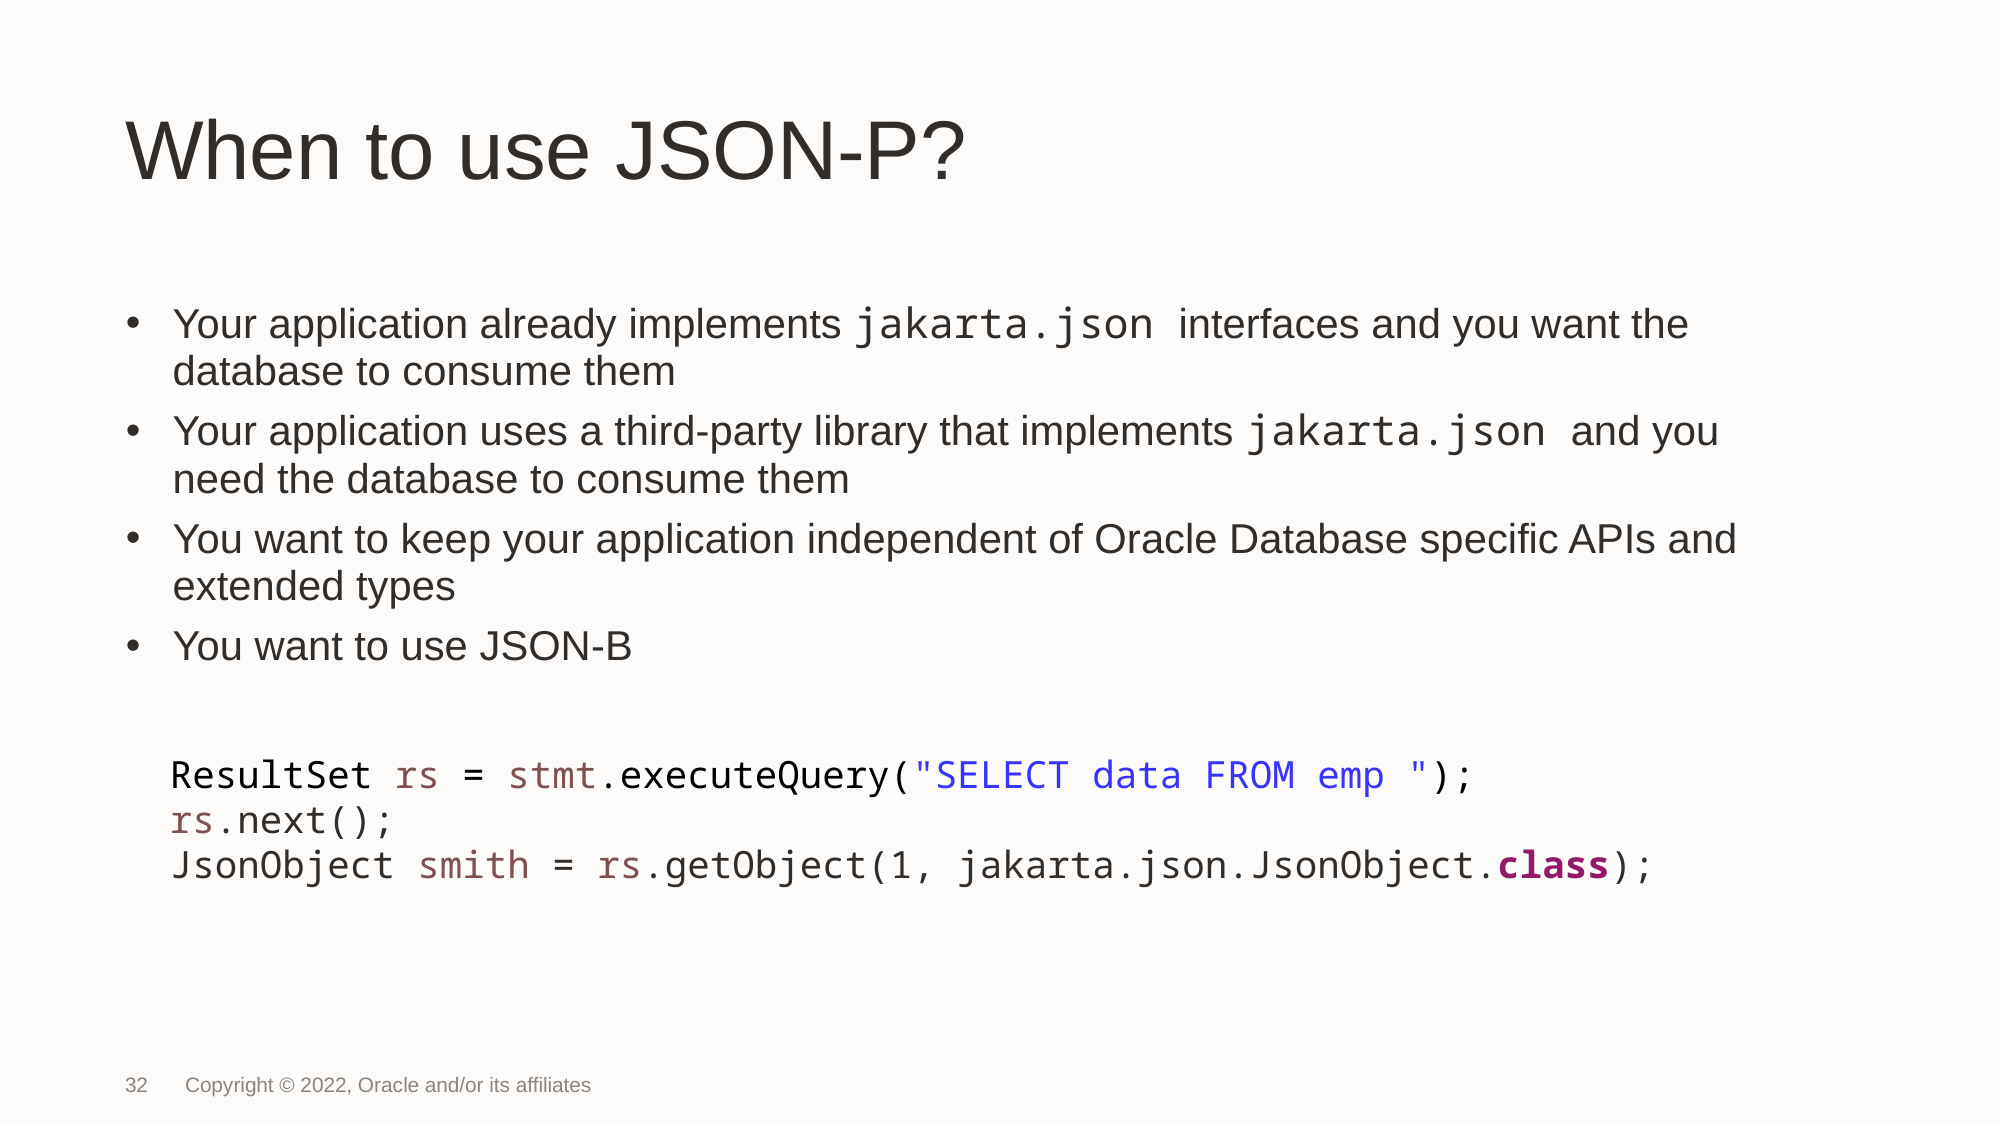

# When to use JSON-P?
Your application already implements jakarta.json interfaces and you want the database to consume them
Your application uses a third-party library that implements jakarta.json and you need the database to consume them
You want to keep your application independent of Oracle Database specific APIs and extended types
You want to use JSON-B

ResultSet rs = stmt.executeQuery("SELECT data FROM emp ");
rs.next();
JsonObject smith = rs.getObject(1, jakarta.json.JsonObject.class);
32
Copyright © 2022, Oracle and/or its affiliates